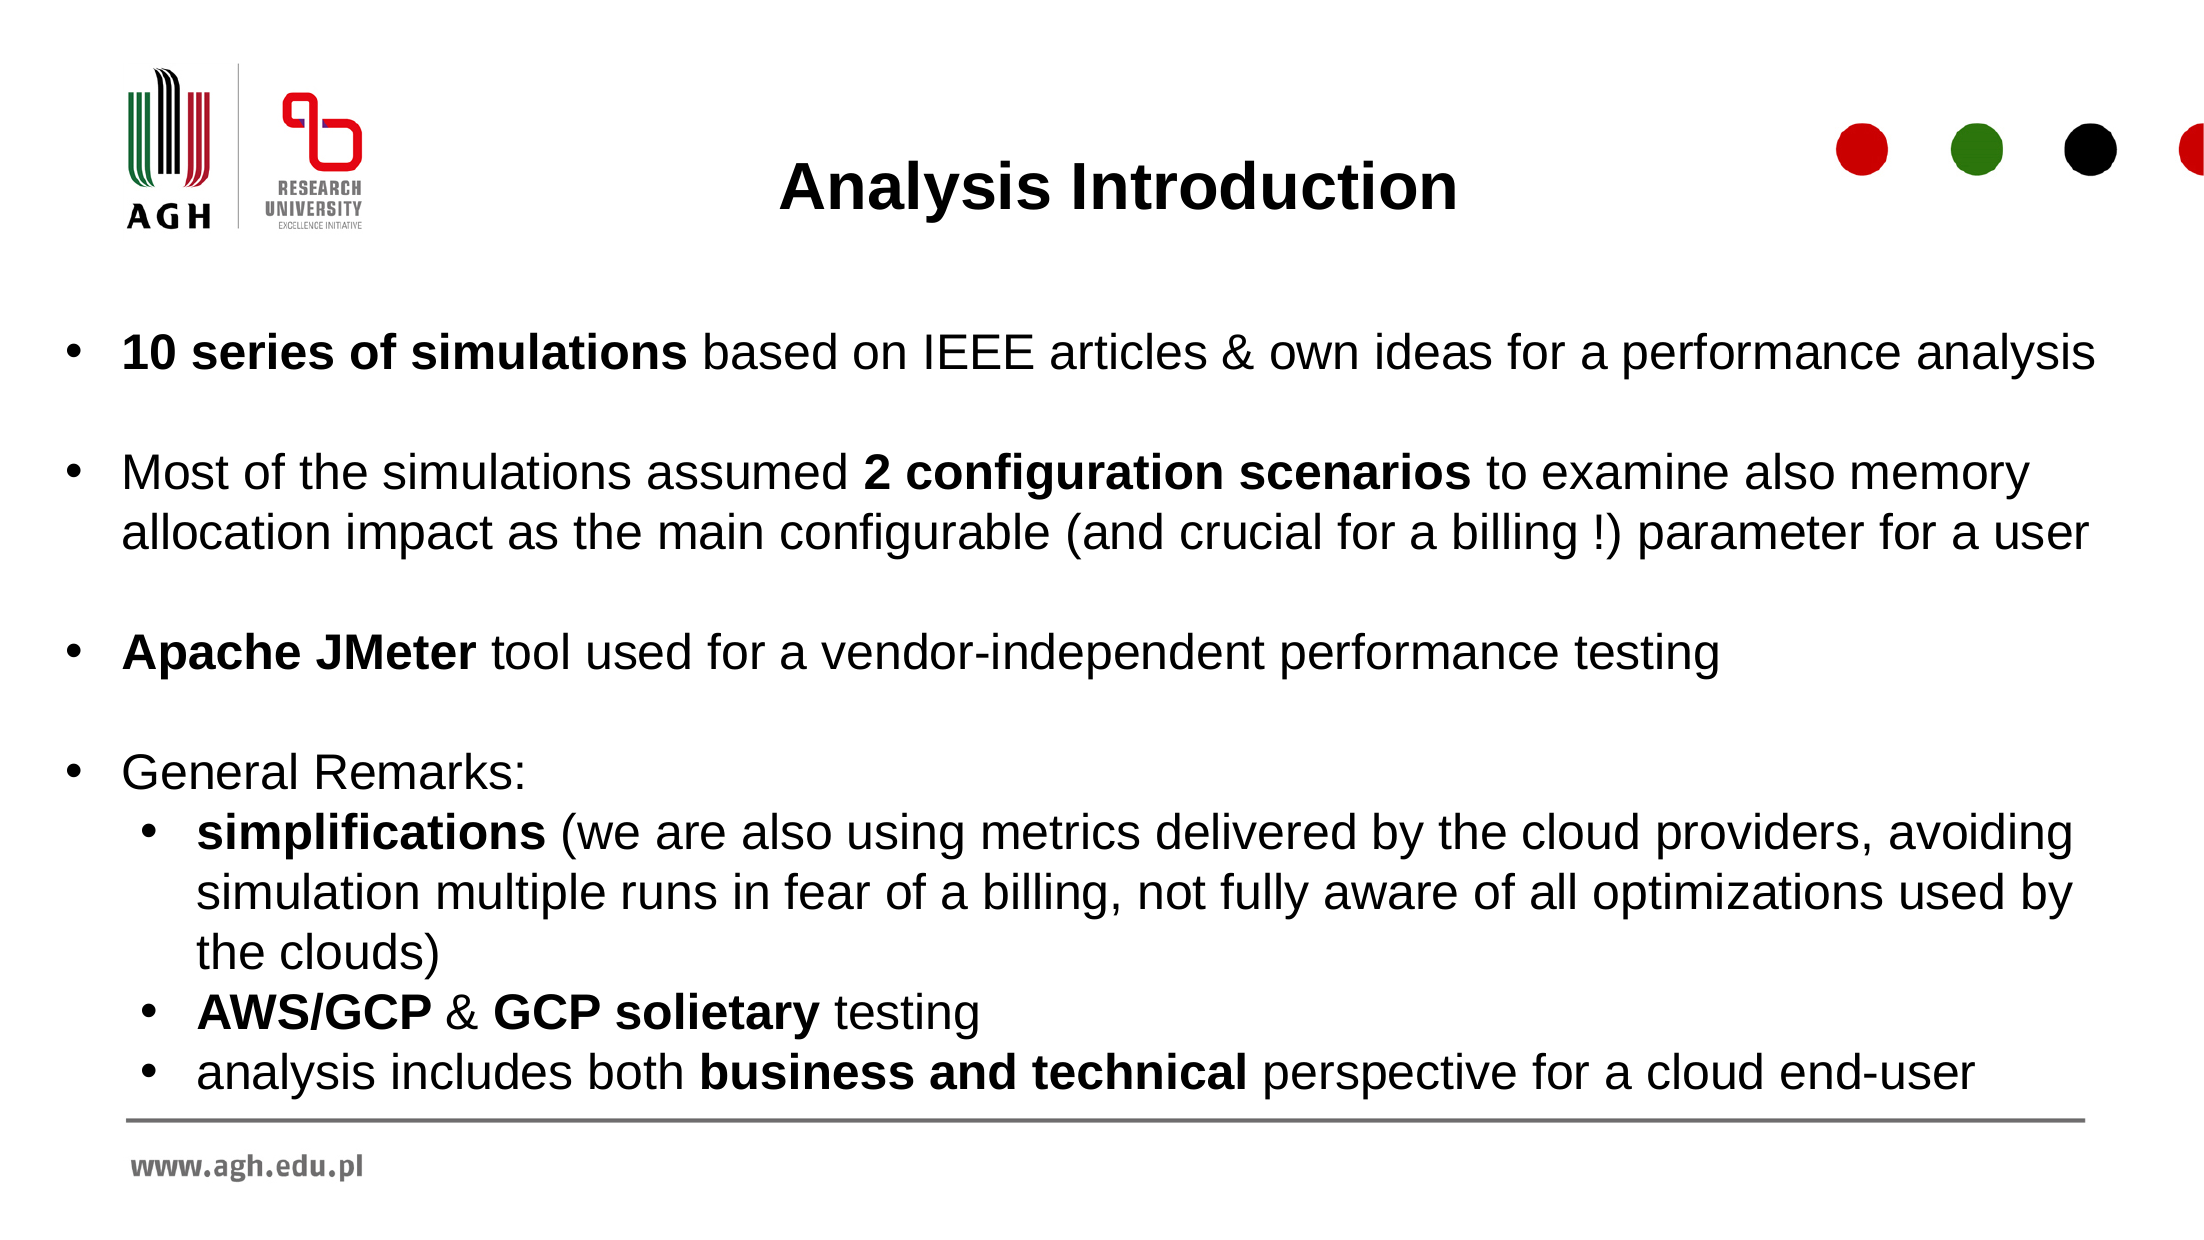

Analysis Introduction
10 series of simulations based on IEEE articles & own ideas for a performance analysis

Most of the simulations assumed 2 configuration scenarios to examine also memory allocation impact as the main configurable (and crucial for a billing !) parameter for a user

Apache JMeter tool used for a vendor-independent performance testing

General Remarks:
simplifications (we are also using metrics delivered by the cloud providers, avoiding simulation multiple runs in fear of a billing, not fully aware of all optimizations used by the clouds)
AWS/GCP & GCP solietary testing
analysis includes both business and technical perspective for a cloud end-user